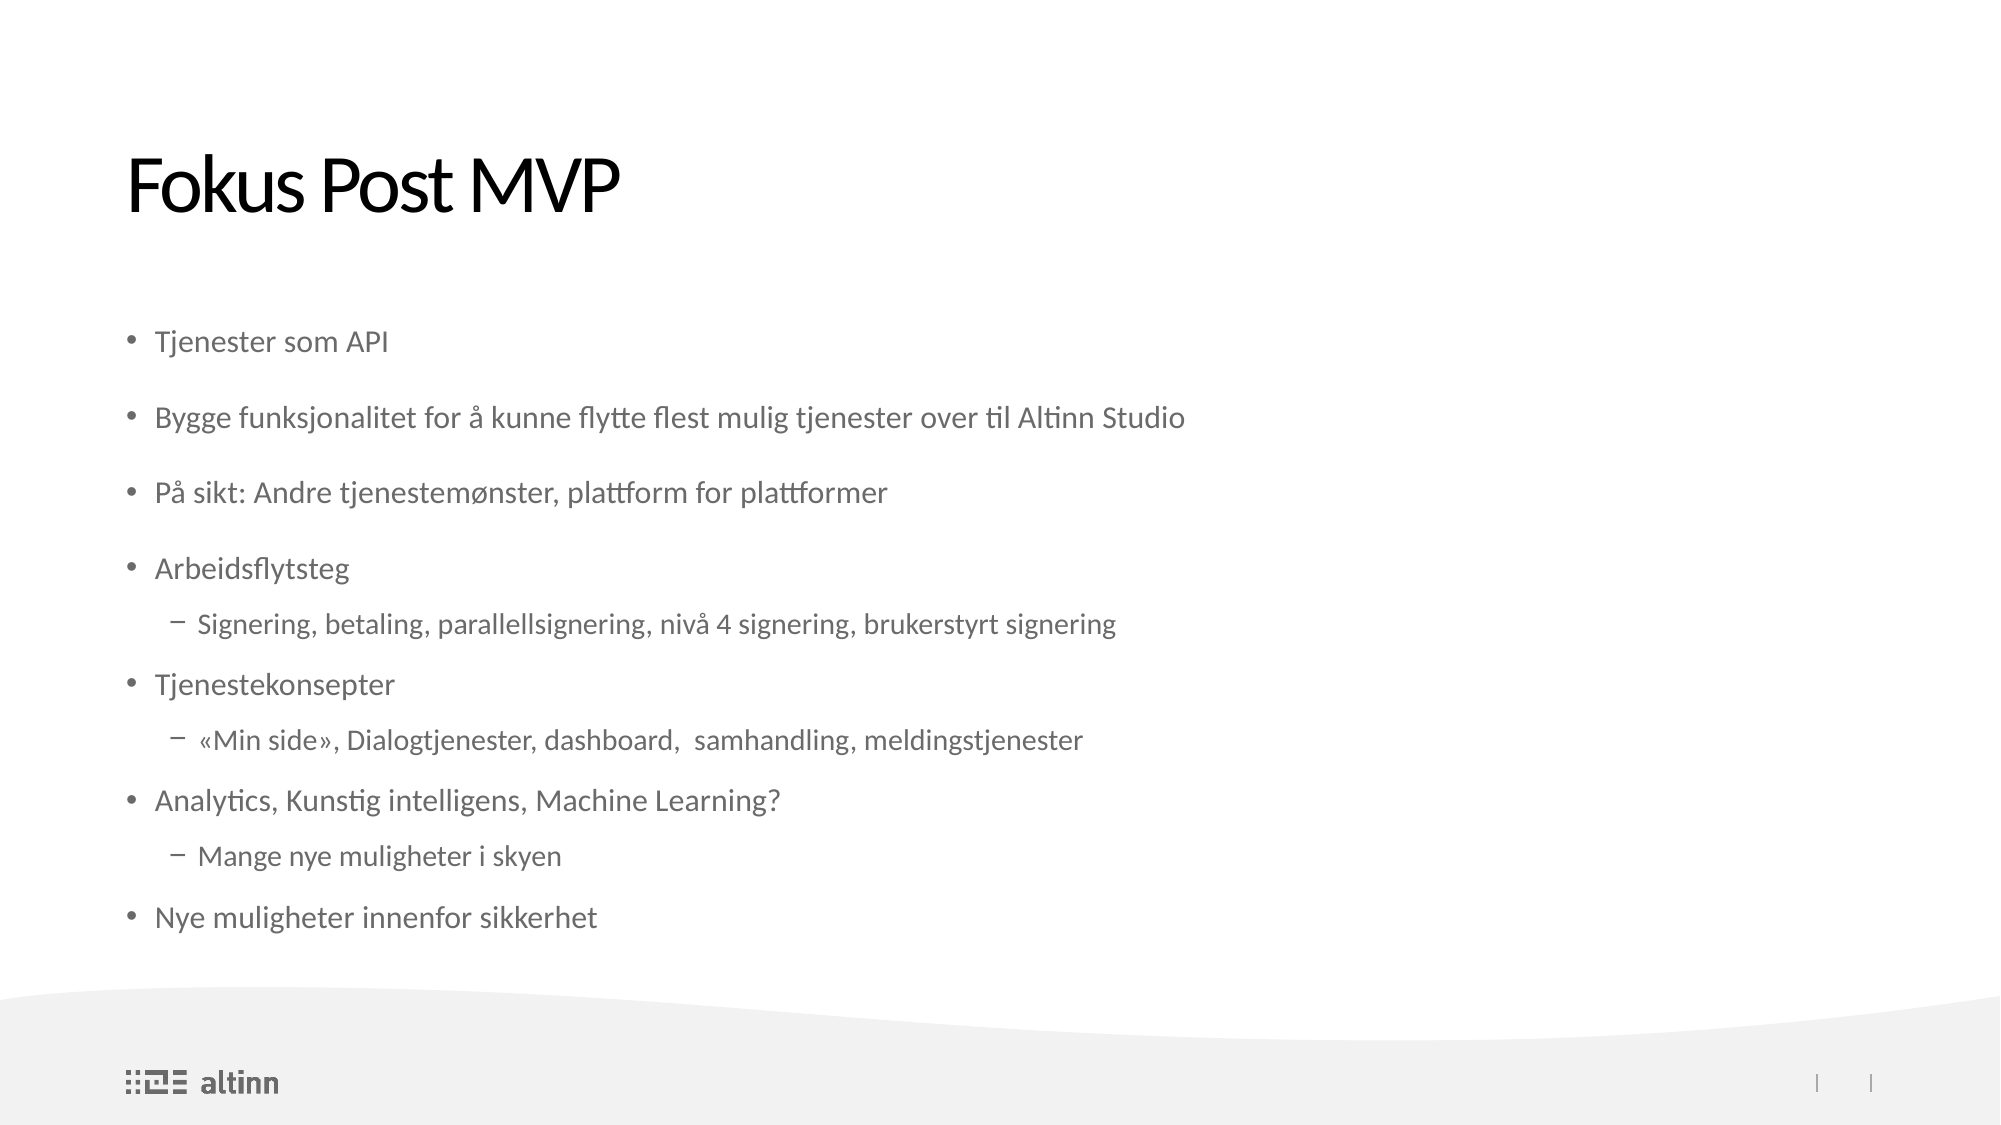

# Fokus Post MVP
Tjenester som API
Bygge funksjonalitet for å kunne flytte flest mulig tjenester over til Altinn Studio
På sikt: Andre tjenestemønster, plattform for plattformer
Arbeidsflytsteg
Signering, betaling, parallellsignering, nivå 4 signering, brukerstyrt signering
Tjenestekonsepter
«Min side», Dialogtjenester, dashboard,  samhandling, meldingstjenester
Analytics, Kunstig intelligens, Machine Learning?
Mange nye muligheter i skyen
Nye muligheter innenfor sikkerhet